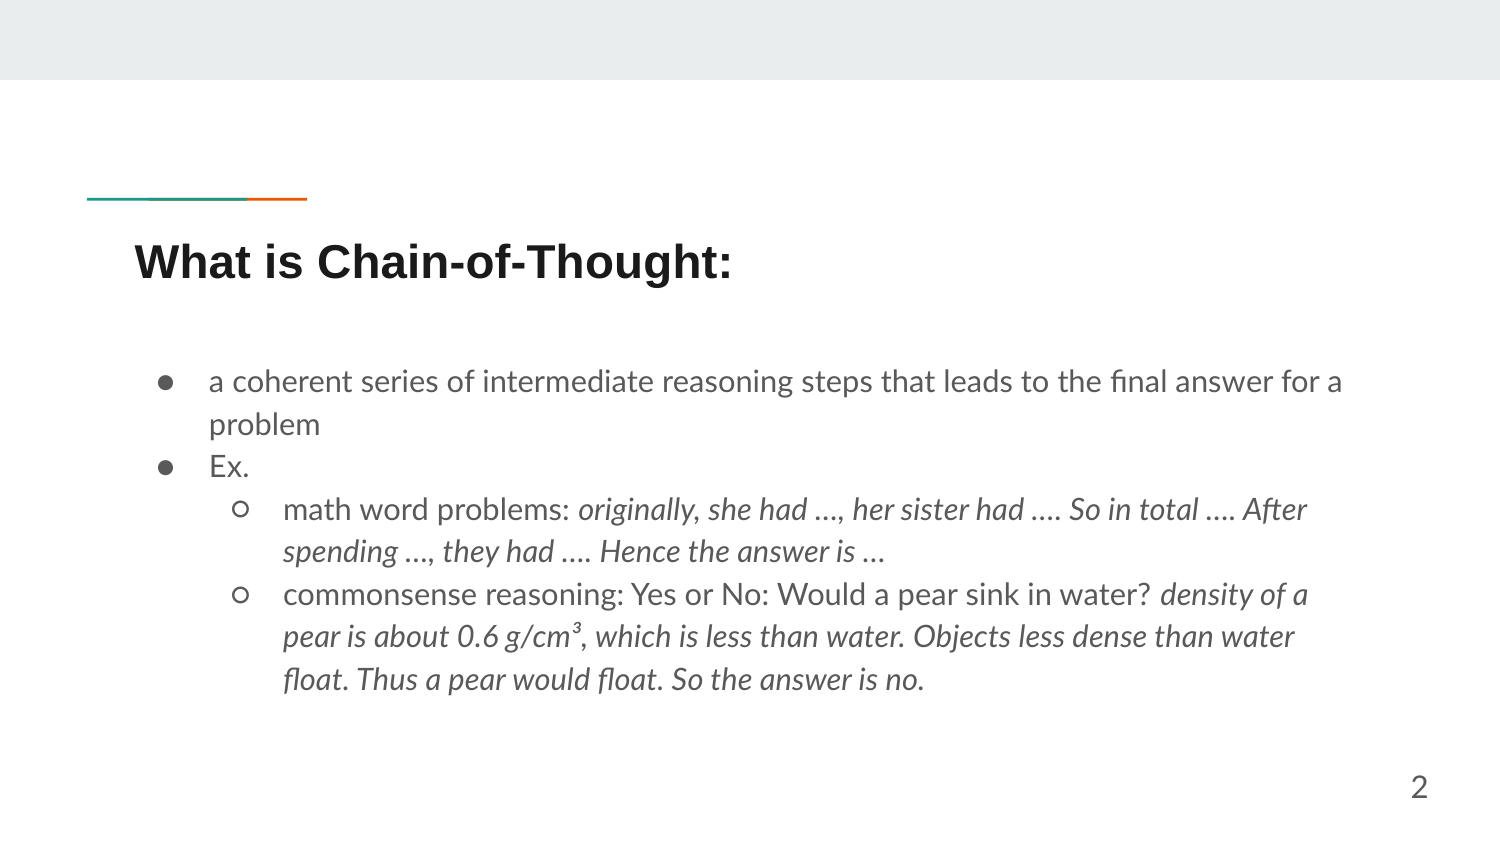

# What is Chain-of-Thought:
a coherent series of intermediate reasoning steps that leads to the final answer for a problem
Ex.
math word problems: originally, she had …, her sister had …. So in total …. After spending …, they had …. Hence the answer is …
commonsense reasoning: Yes or No: Would a pear sink in water? density of a pear is about 0.6 g/cm³, which is less than water. Objects less dense than water float. Thus a pear would float. So the answer is no.
2